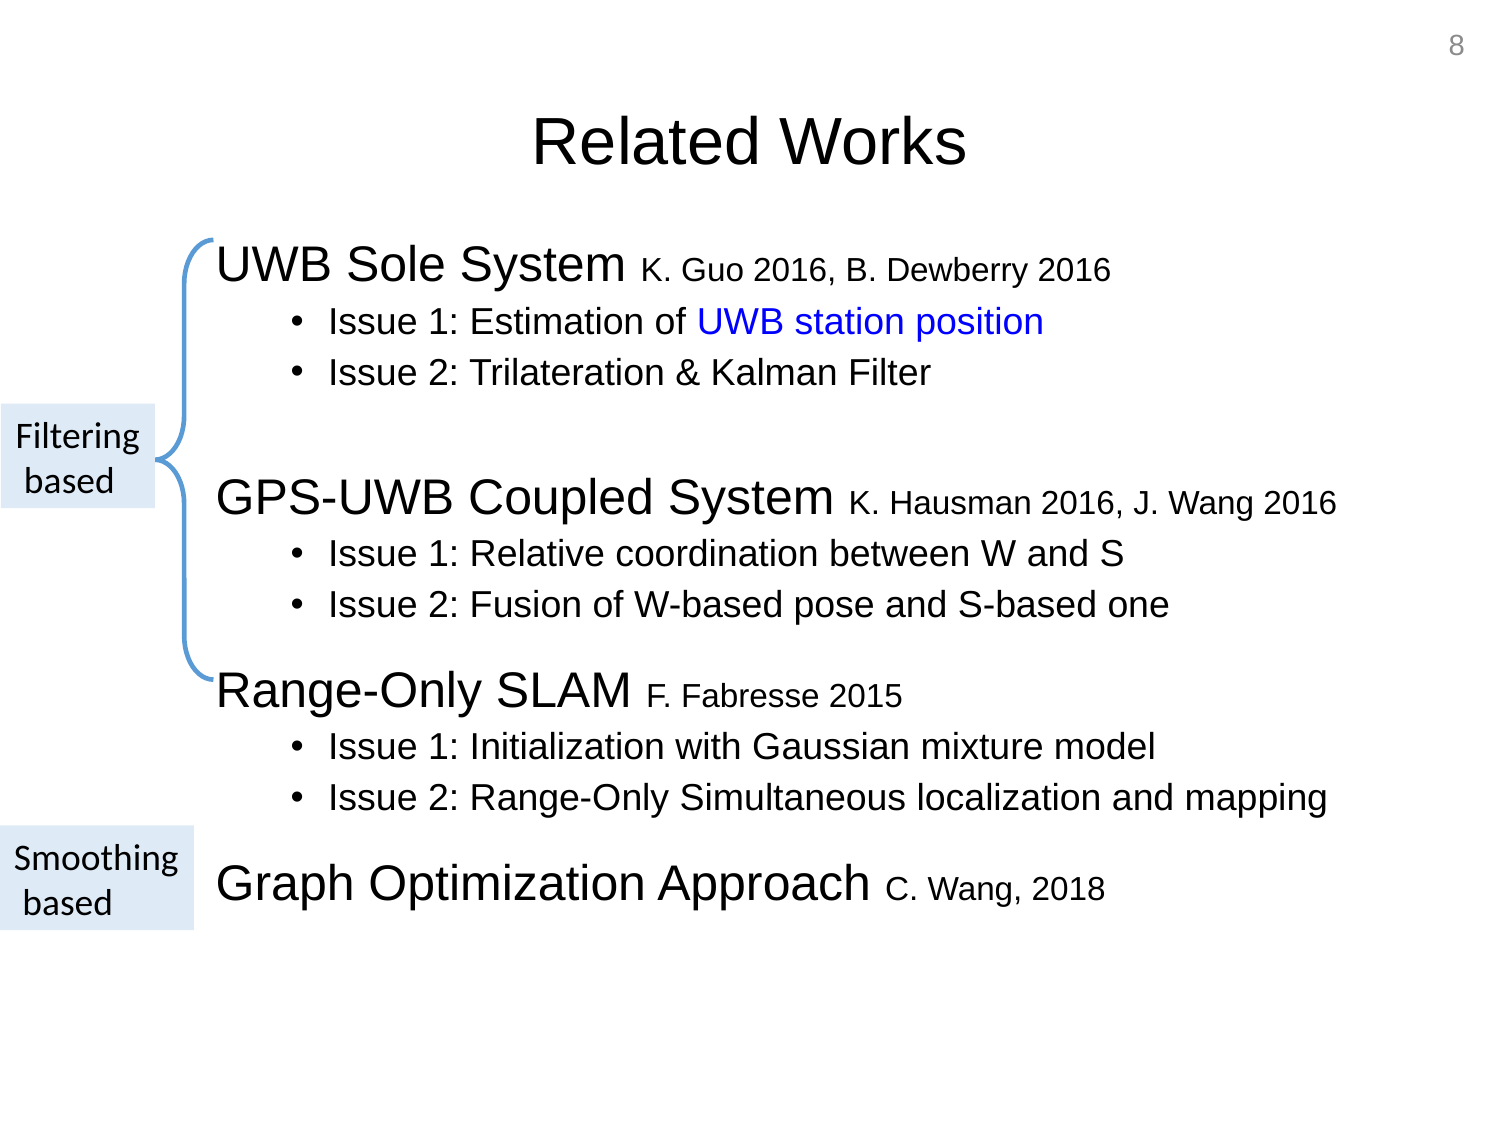

8
# Related Works
UWB Sole System K. Guo 2016, B. Dewberry 2016
Issue 1: Estimation of UWB station position
Issue 2: Trilateration & Kalman Filter

Filtering
 based
GPS-UWB Coupled System K. Hausman 2016, J. Wang 2016
Issue 1: Relative coordination between W and S
Issue 2: Fusion of W-based pose and S-based one

Range-Only SLAM F. Fabresse 2015
Issue 1: Initialization with Gaussian mixture model
Issue 2: Range-Only Simultaneous localization and mapping
Smoothing
 based
Graph Optimization Approach C. Wang, 2018